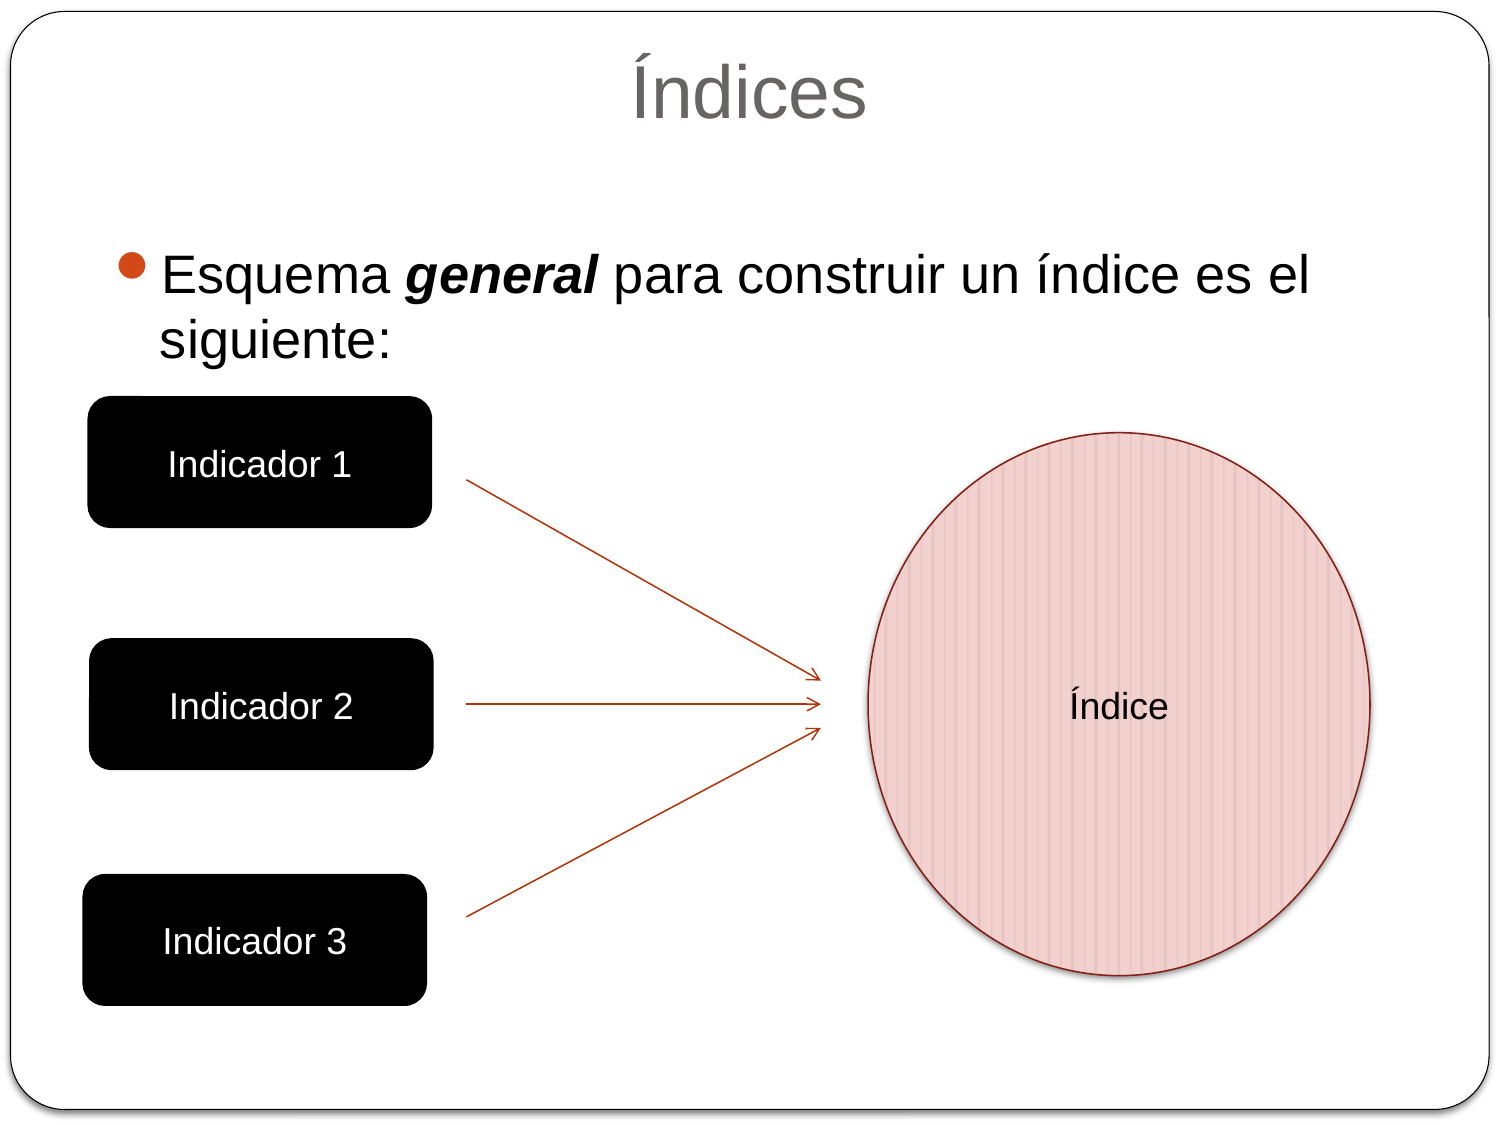

# Índices
Esquema general para construir un índice es el siguiente:
Indicador 1
Índice
Indicador 2
Indicador 3